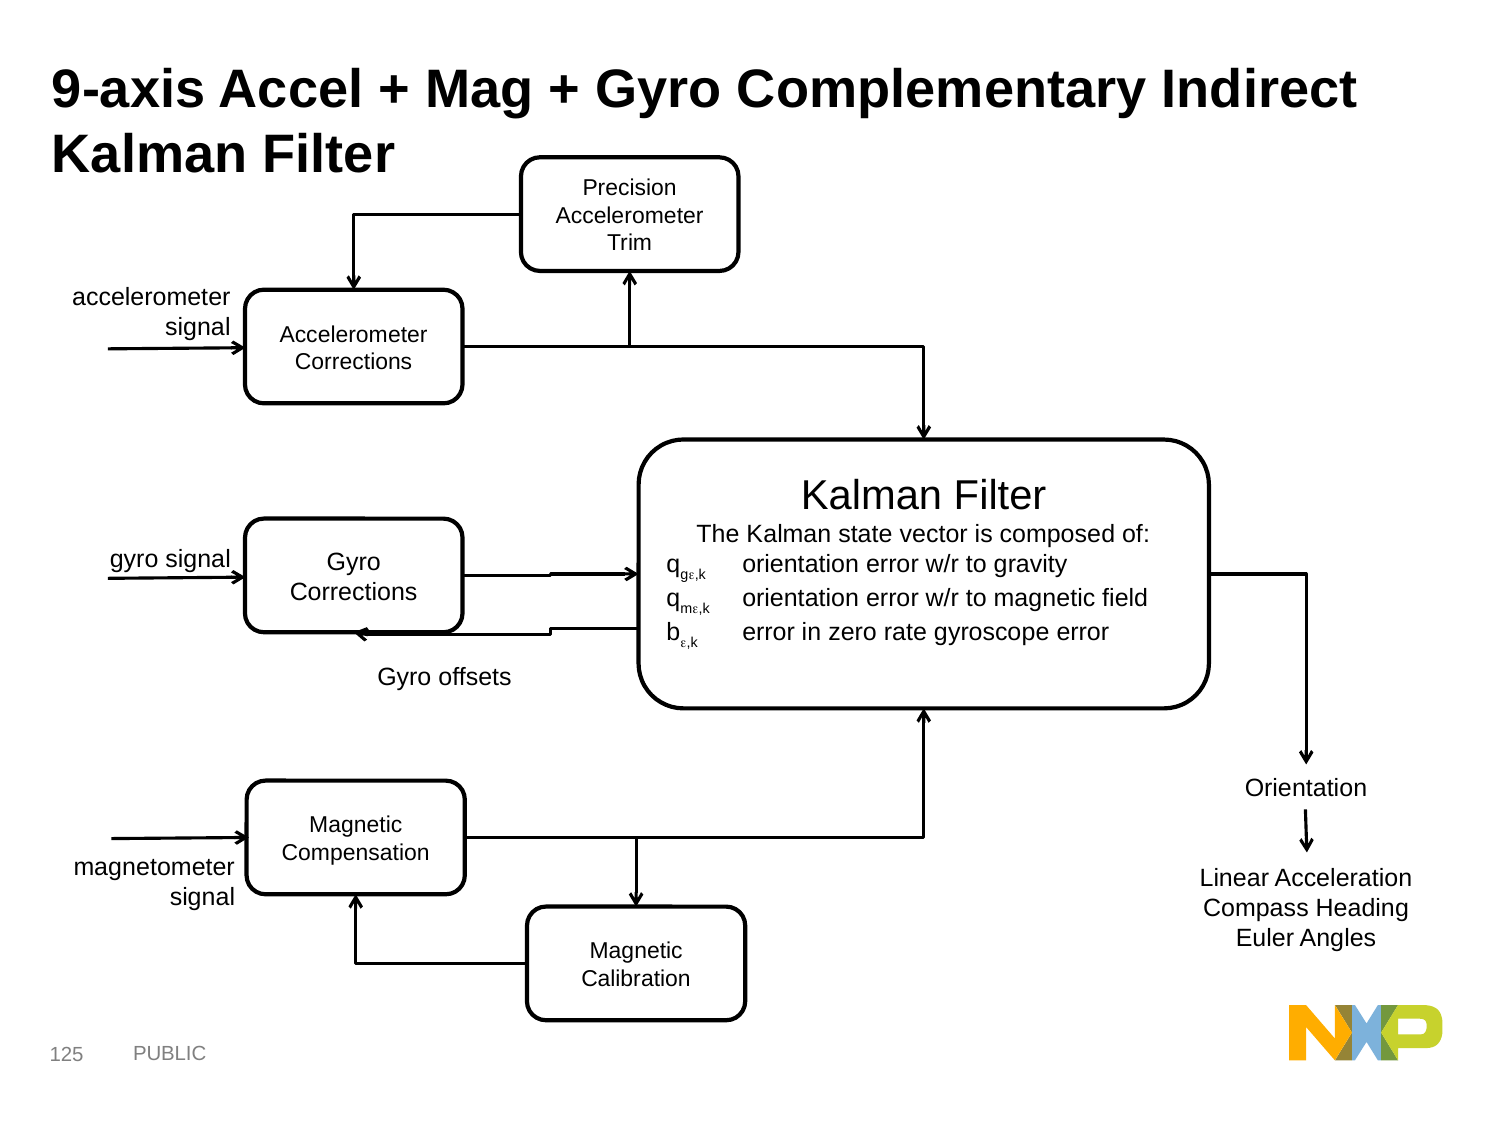

# 9-axis Accel + Mag + Gyro Complementary Indirect Kalman Filter
Precision Accelerometer Trim
accelerometer
signal
Accelerometer Corrections
Kalman Filter
The Kalman state vector is composed of:
qgε,k 	orientation error w/r to gravity
qmε,k 	orientation error w/r to magnetic field
bε,k 	error in zero rate gyroscope error

Gyro Corrections
gyro signal
Gyro offsets
Orientation

Linear Acceleration
Compass Heading
Euler Angles
Magnetic Compensation
magnetometer
signal
Magnetic Calibration